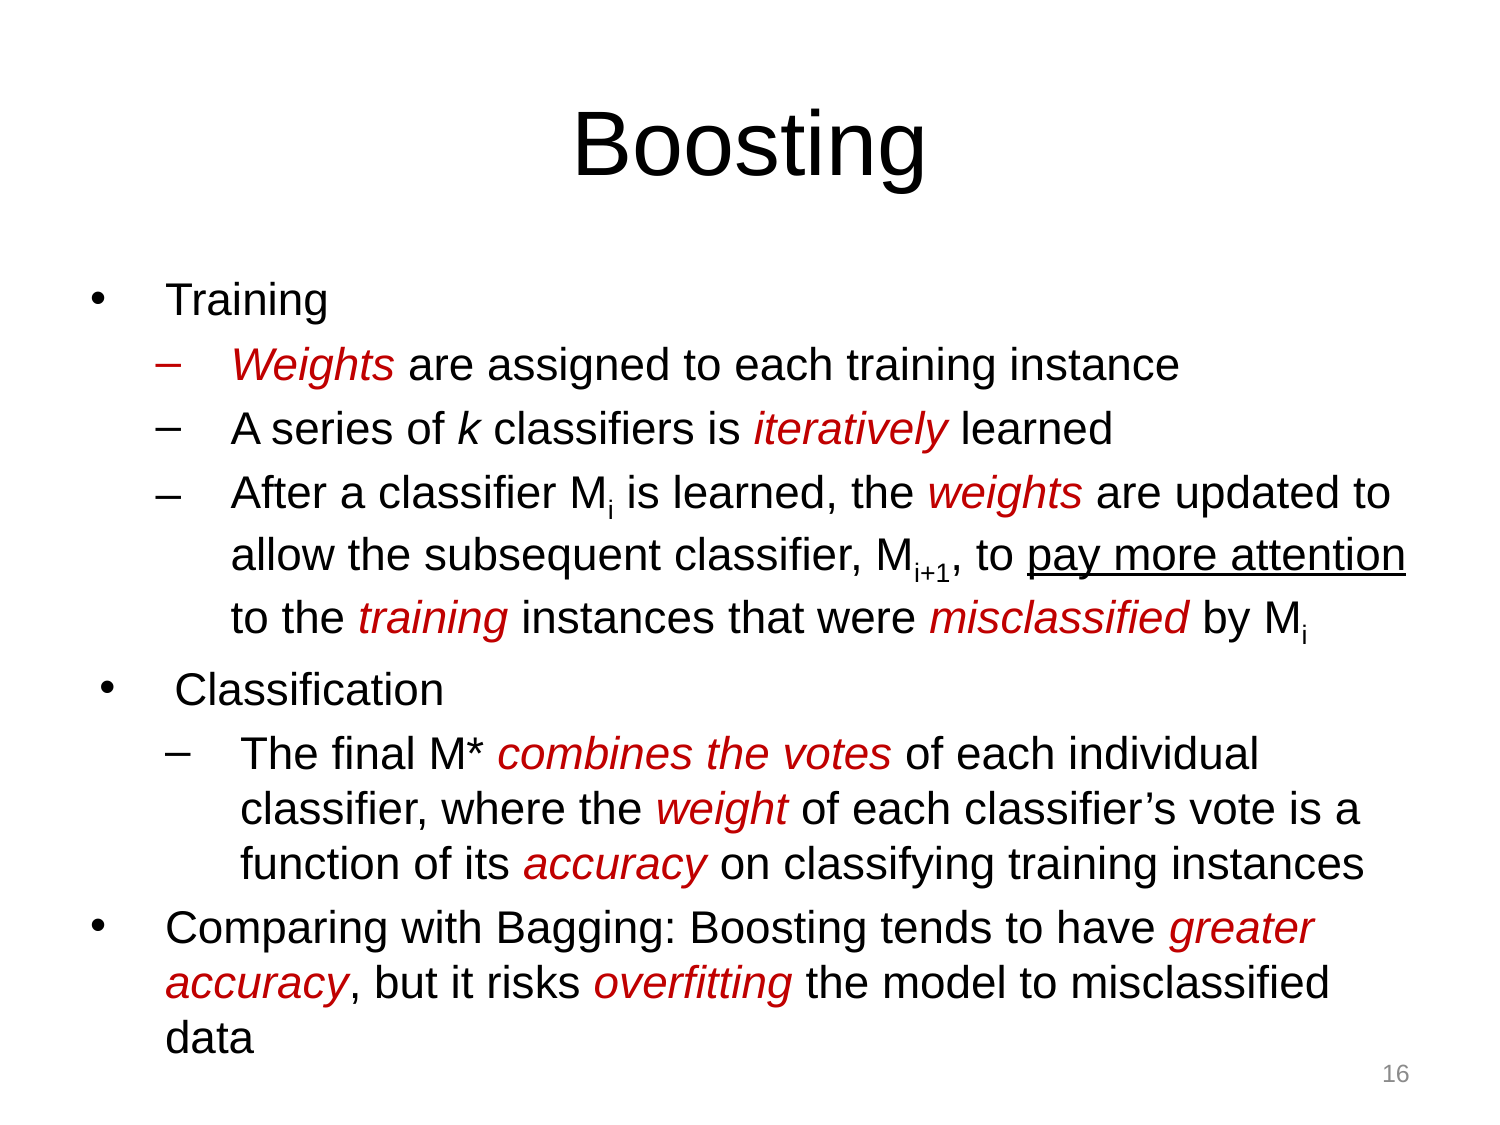

# Boosting
Training
Weights are assigned to each training instance
A series of k classifiers is iteratively learned
After a classifier Mi is learned, the weights are updated to allow the subsequent classifier, Mi+1, to pay more attention to the training instances that were misclassified by Mi
Classification
The final M* combines the votes of each individual classifier, where the weight of each classifier’s vote is a function of its accuracy on classifying training instances
Comparing with Bagging: Boosting tends to have greater accuracy, but it risks overfitting the model to misclassified data

16